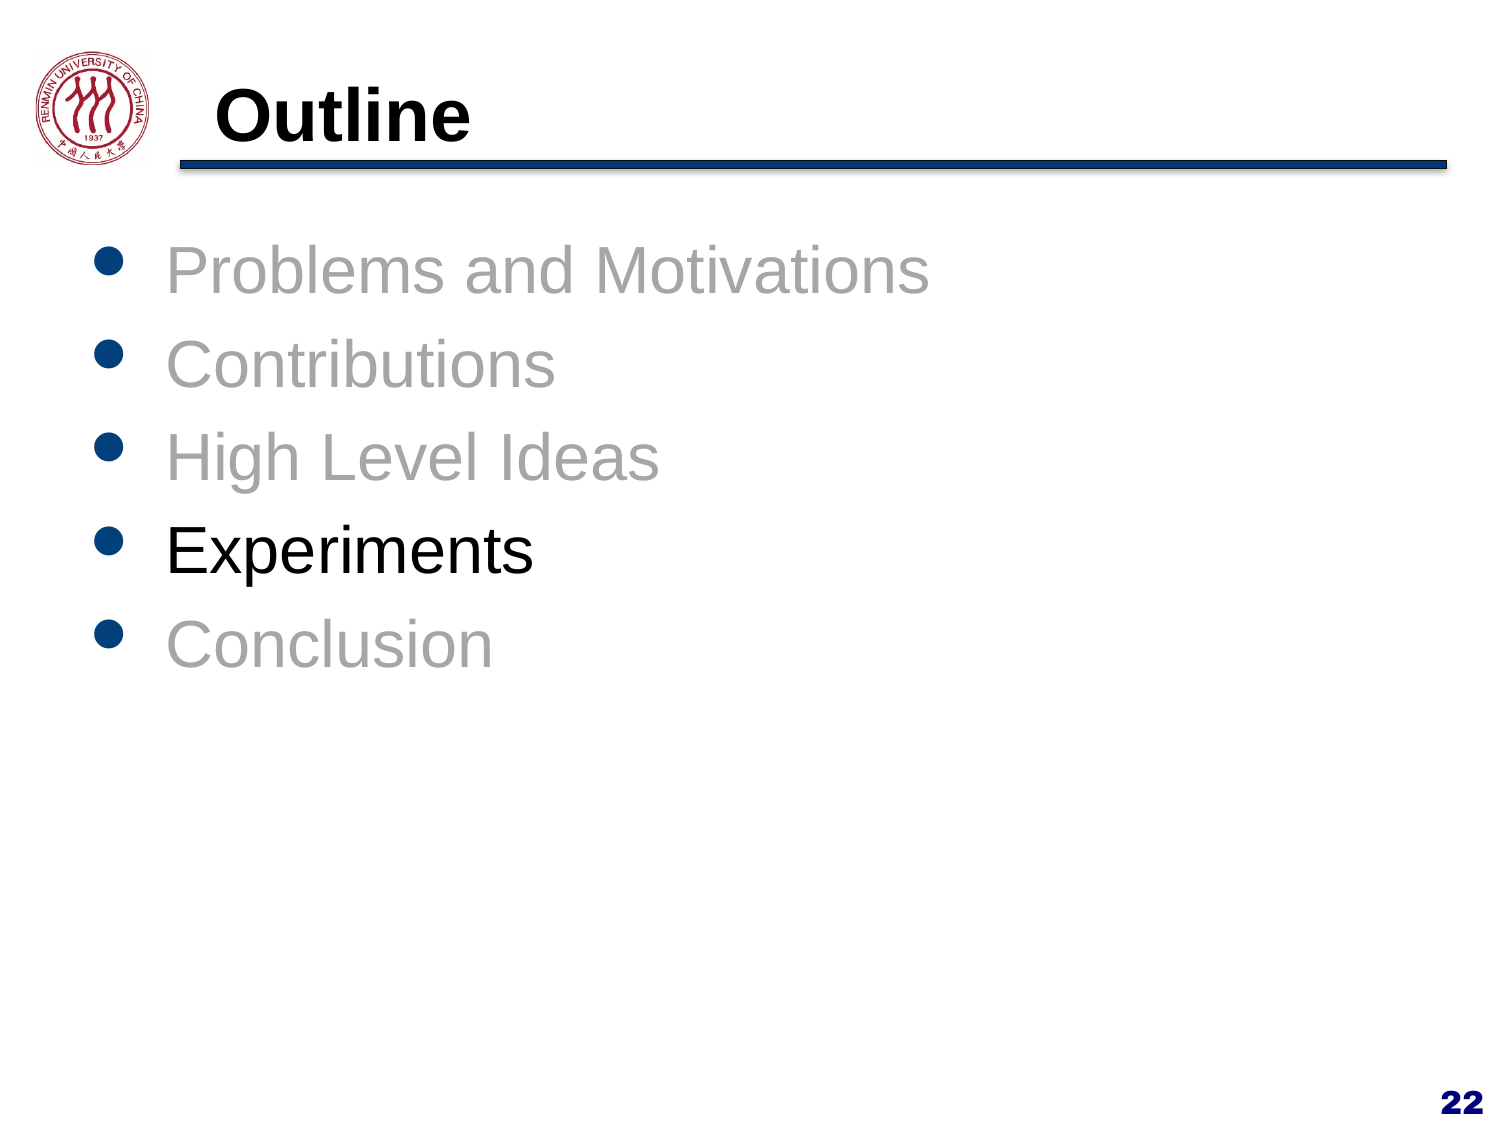

Outline
Problems and Motivations
Contributions
High Level Ideas
Experiments
Conclusion